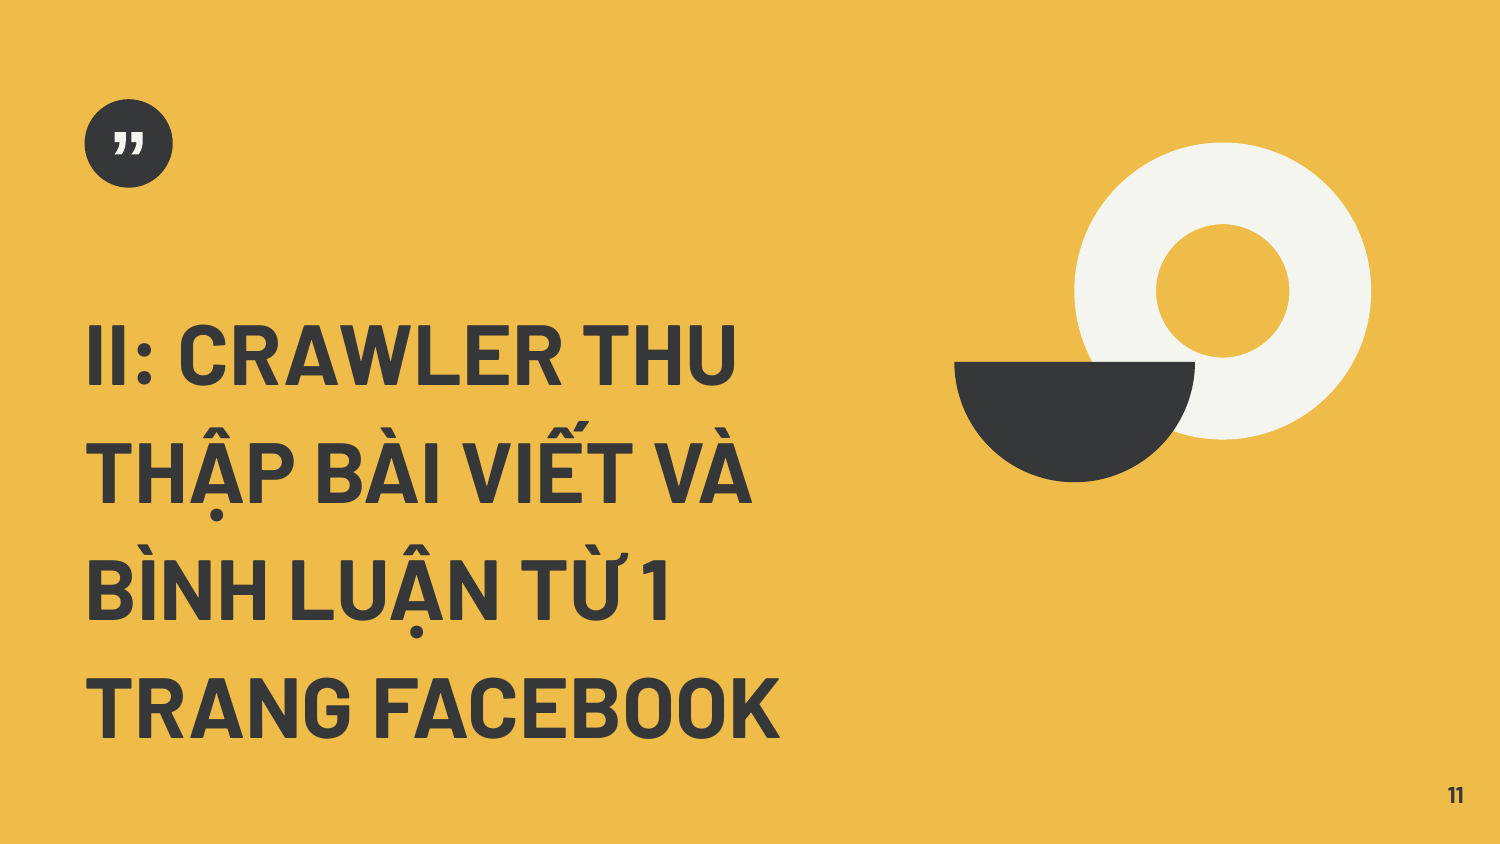

II: CRAWLER THU THẬP BÀI VIẾT VÀ BÌNH LUẬN TỪ 1 TRANG FACEBOOK
11